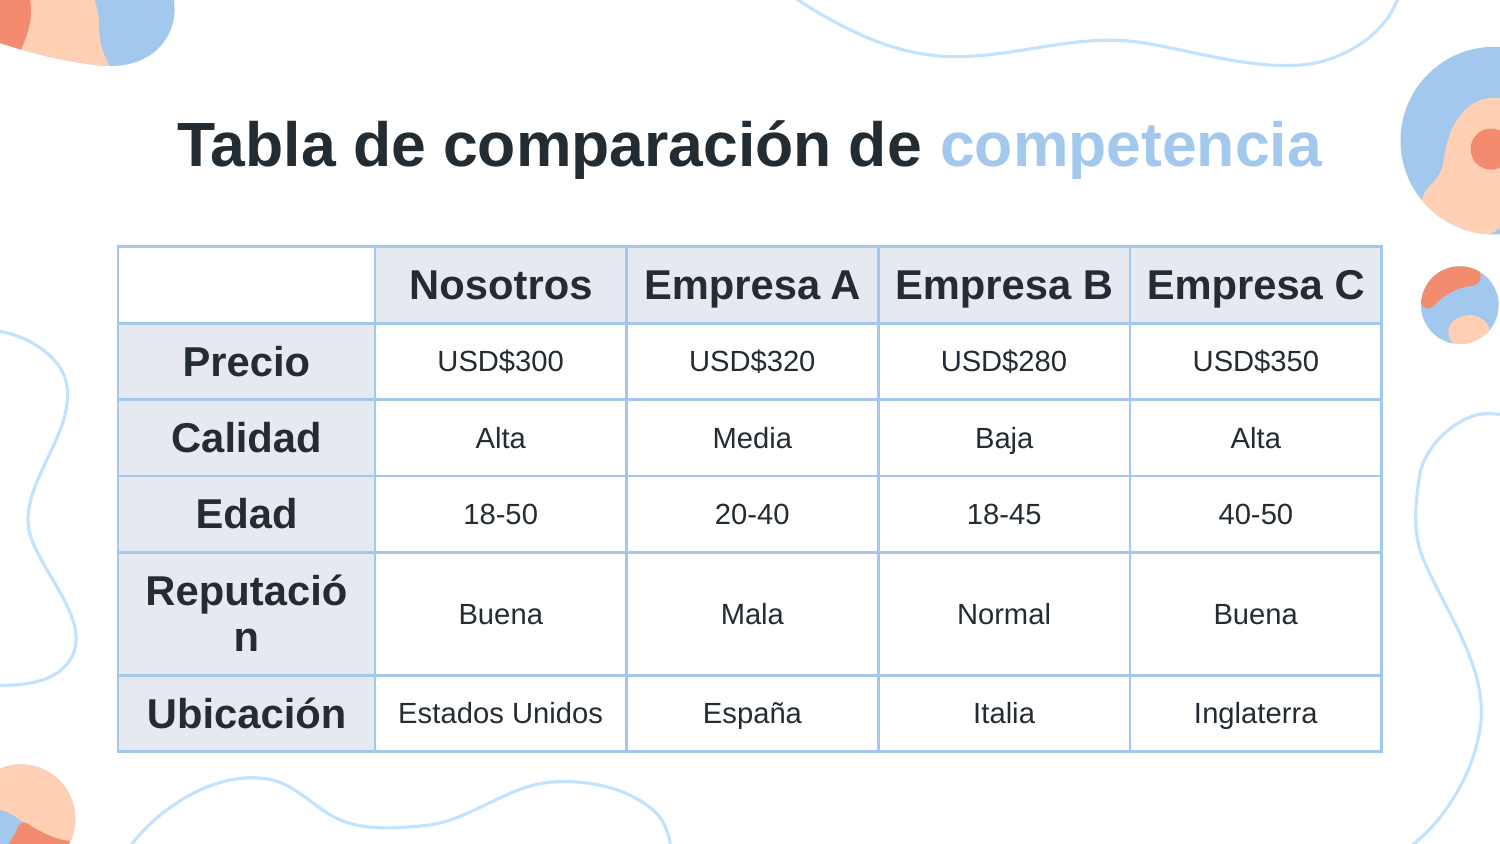

# Tabla de comparación de competencia
|  | Nosotros | Empresa A | Empresa B | Empresa C |
| --- | --- | --- | --- | --- |
| Precio | USD$300 | USD$320 | USD$280 | USD$350 |
| Calidad | Alta | Media | Baja | Alta |
| Edad | 18-50 | 20-40 | 18-45 | 40-50 |
| Reputación | Buena | Mala | Normal | Buena |
| Ubicación | Estados Unidos | España | Italia | Inglaterra |